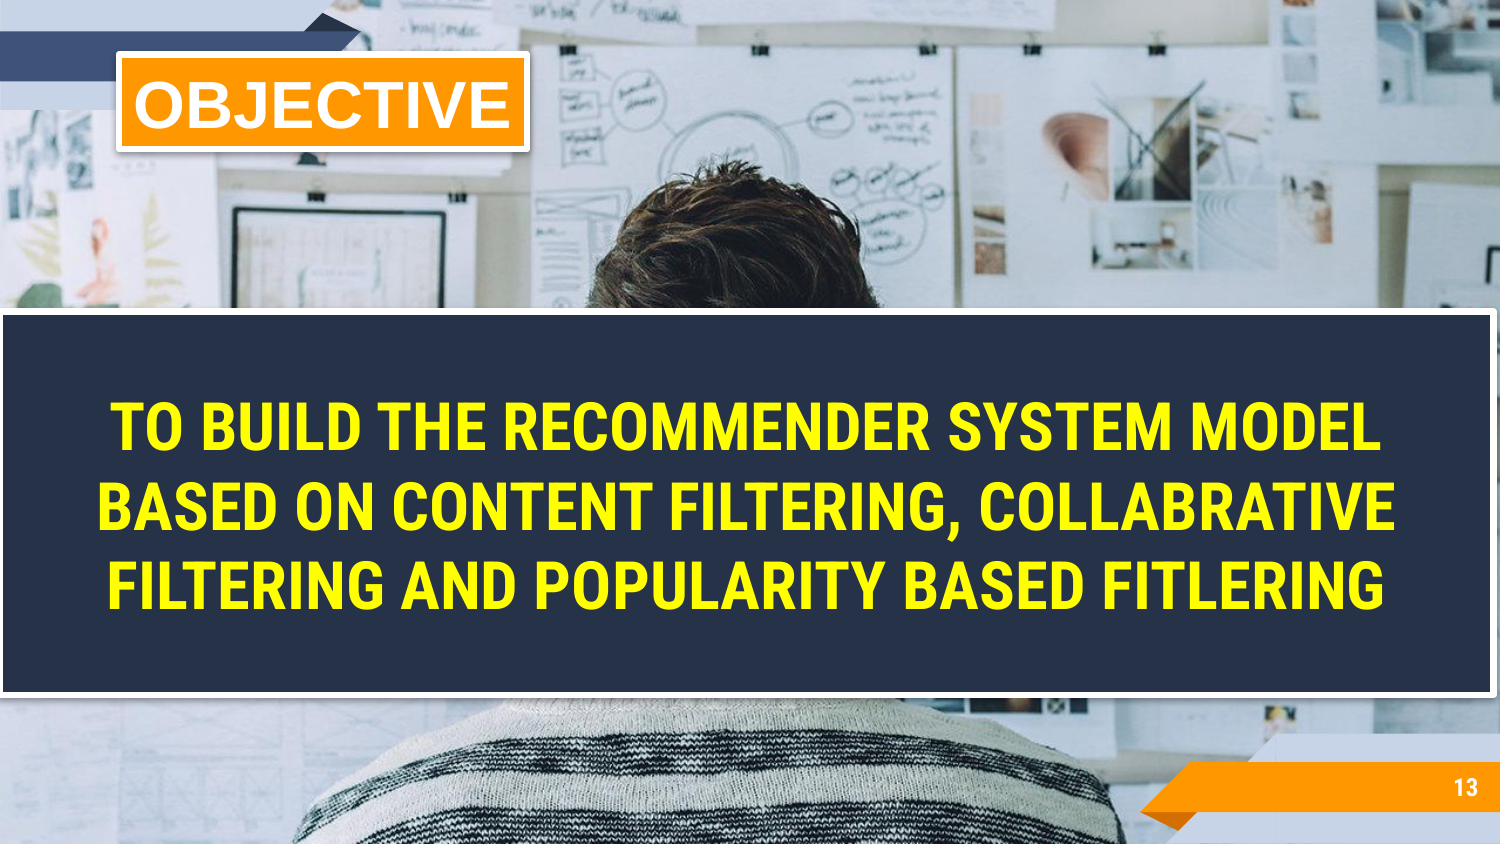

OBJECTIVE
TO BUILD THE RECOMMENDER SYSTEM MODEL BASED ON CONTENT FILTERING, COLLABRATIVE FILTERING AND POPULARITY BASED FITLERING
13